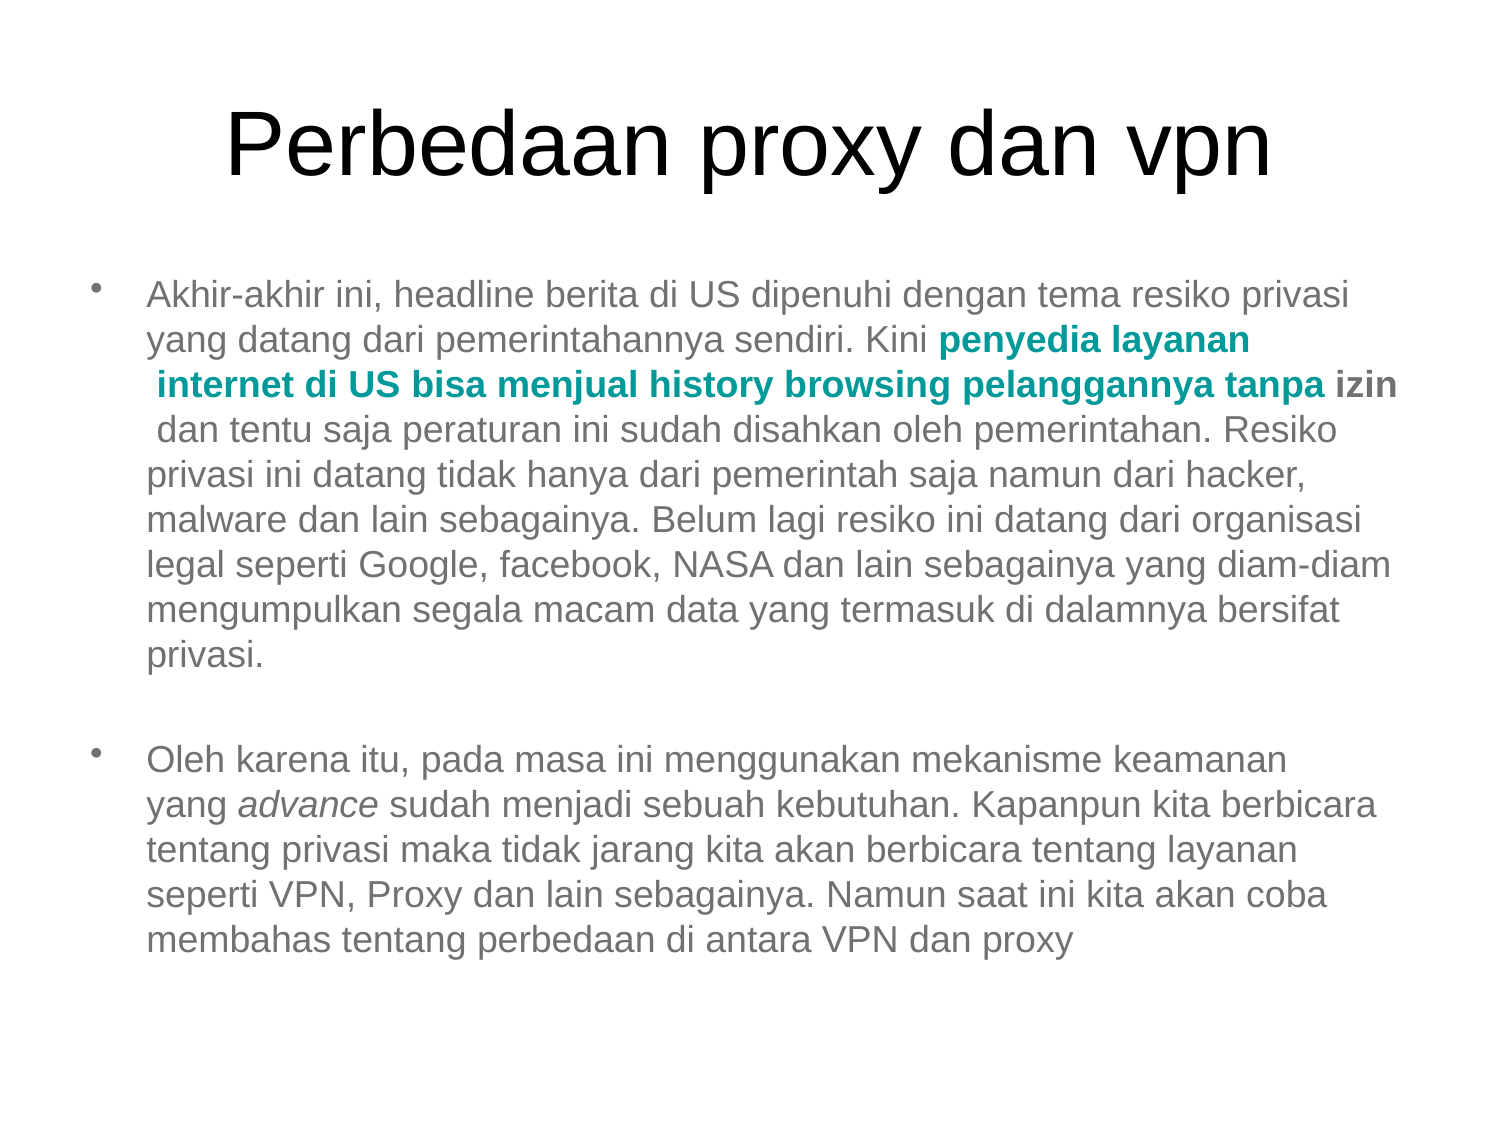

# Perbedaan proxy dan vpn
Akhir-akhir ini, headline berita di US dipenuhi dengan tema resiko privasi yang datang dari pemerintahannya sendiri. Kini penyedia layanan internet di US bisa menjual history browsing pelanggannya tanpa izin dan tentu saja peraturan ini sudah disahkan oleh pemerintahan. Resiko privasi ini datang tidak hanya dari pemerintah saja namun dari hacker, malware dan lain sebagainya. Belum lagi resiko ini datang dari organisasi legal seperti Google, facebook, NASA dan lain sebagainya yang diam-diam mengumpulkan segala macam data yang termasuk di dalamnya bersifat privasi.

Oleh karena itu, pada masa ini menggunakan mekanisme keamanan yang advance sudah menjadi sebuah kebutuhan. Kapanpun kita berbicara tentang privasi maka tidak jarang kita akan berbicara tentang layanan seperti VPN, Proxy dan lain sebagainya. Namun saat ini kita akan coba membahas tentang perbedaan di antara VPN dan proxy